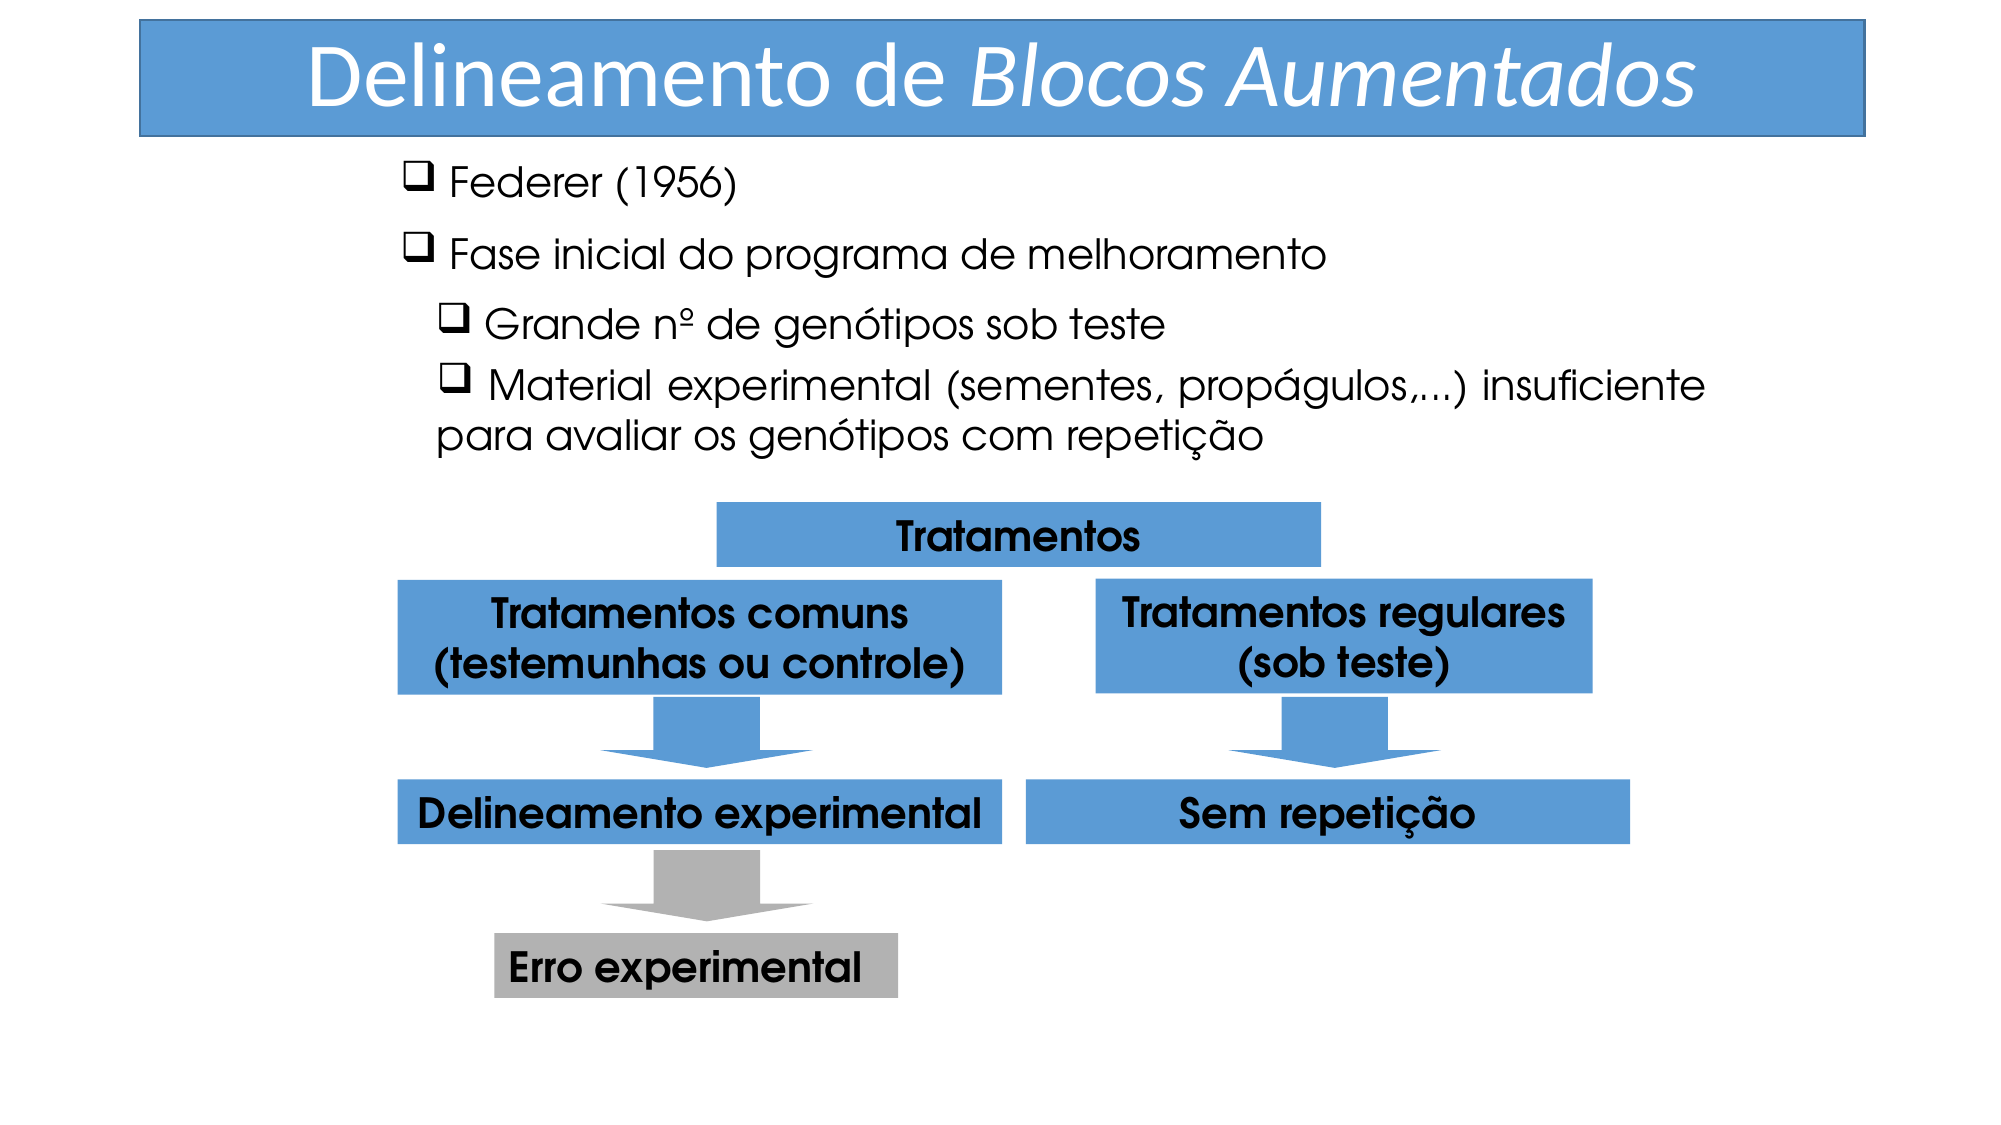

Delineamento de Blocos Aumentados
 Federer (1956)
 Fase inicial do programa de melhoramento
 Grande nº de genótipos sob teste
 Material experimental (sementes, propágulos,...) insuficiente para avaliar os genótipos com repetição
Tratamentos
Tratamentos regulares
(sob teste)
Tratamentos comuns (testemunhas ou controle)

Delineamento experimental
Sem repetição

Erro experimental